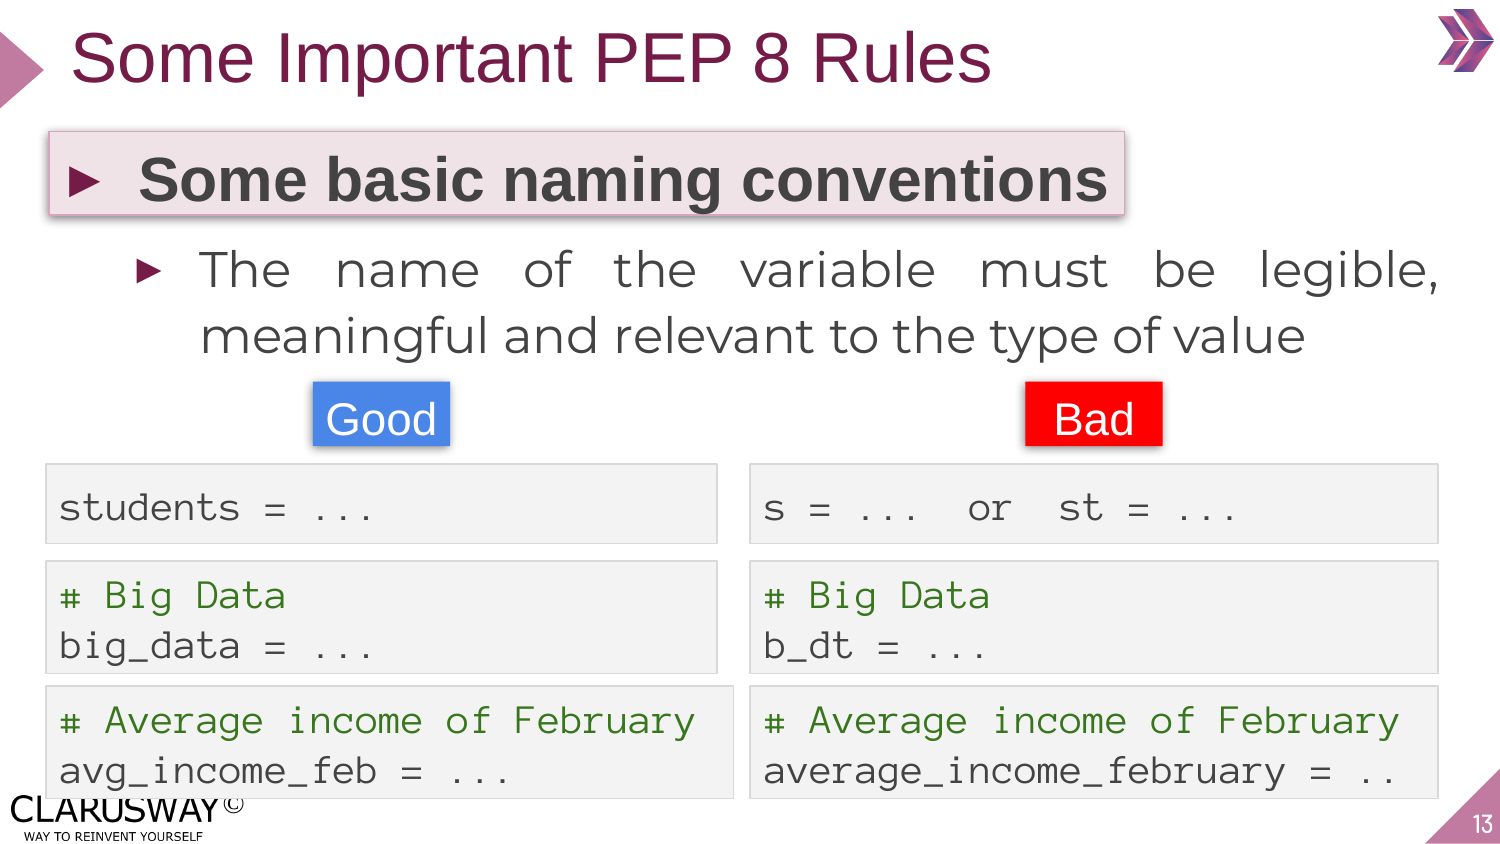

Some Important PEP 8 Rules
Some basic naming conventions
The name of the variable must be legible, meaningful and relevant to the type of value
Good
Bad
students = ...
s = ...  or  st = ...
# Big Data
big_data = ...
# Big Data
b_dt = ...
# Average income of February
average_income_february = ..
# Average income of February
avg_income_feb = ...
13